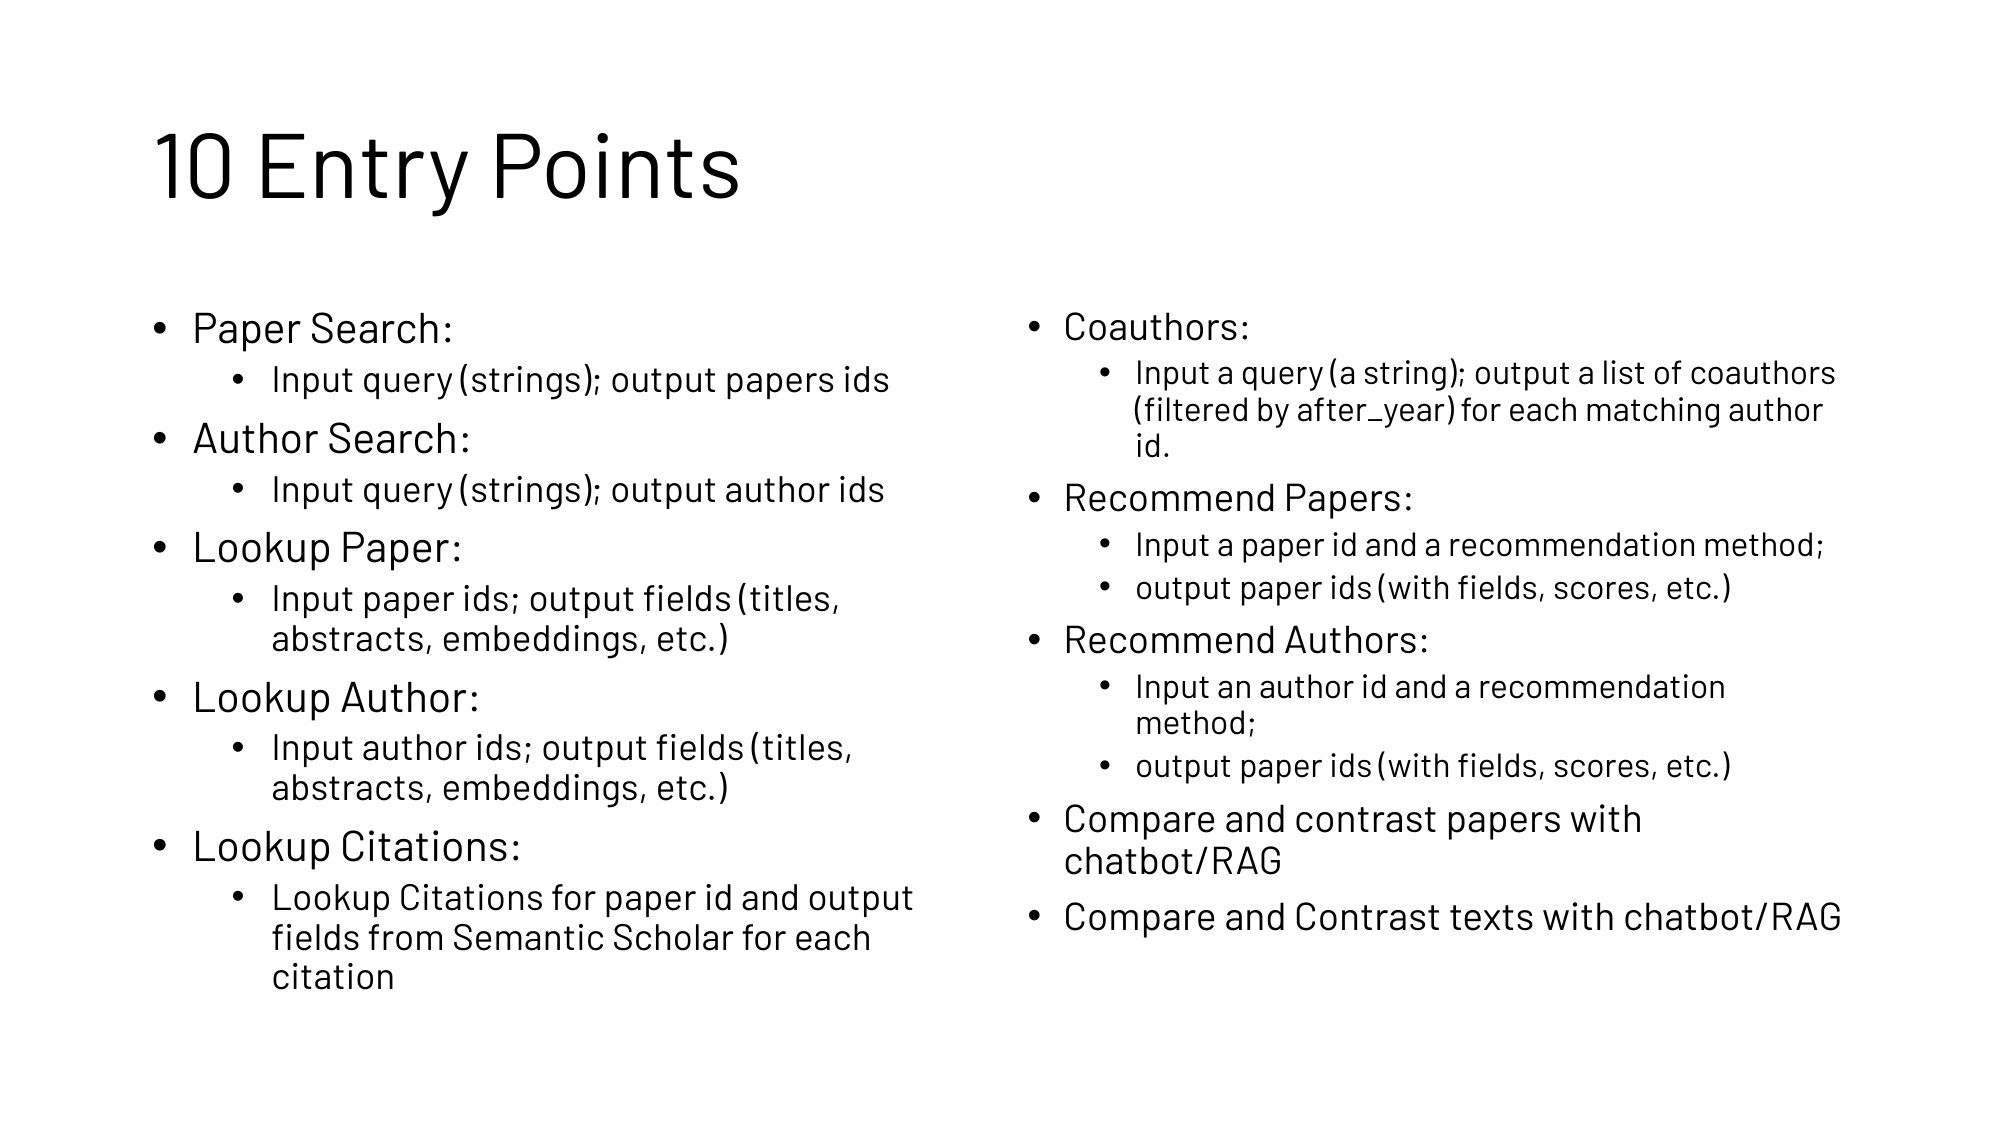

# 10 Entry Points
Paper Search:
Input query (strings); output papers ids
Author Search:
Input query (strings); output author ids
Lookup Paper:
Input paper ids; output fields (titles, abstracts, embeddings, etc.)
Lookup Author:
Input author ids; output fields (titles, abstracts, embeddings, etc.)
Lookup Citations:
Lookup Citations for paper id and output fields from Semantic Scholar for each citation
Coauthors:
Input a query (a string); output a list of coauthors (filtered by after_year) for each matching author id.
Recommend Papers:
Input a paper id and a recommendation method;
output paper ids (with fields, scores, etc.)
Recommend Authors:
Input an author id and a recommendation method;
output paper ids (with fields, scores, etc.)
Compare and contrast papers with chatbot/RAG
Compare and Contrast texts with chatbot/RAG